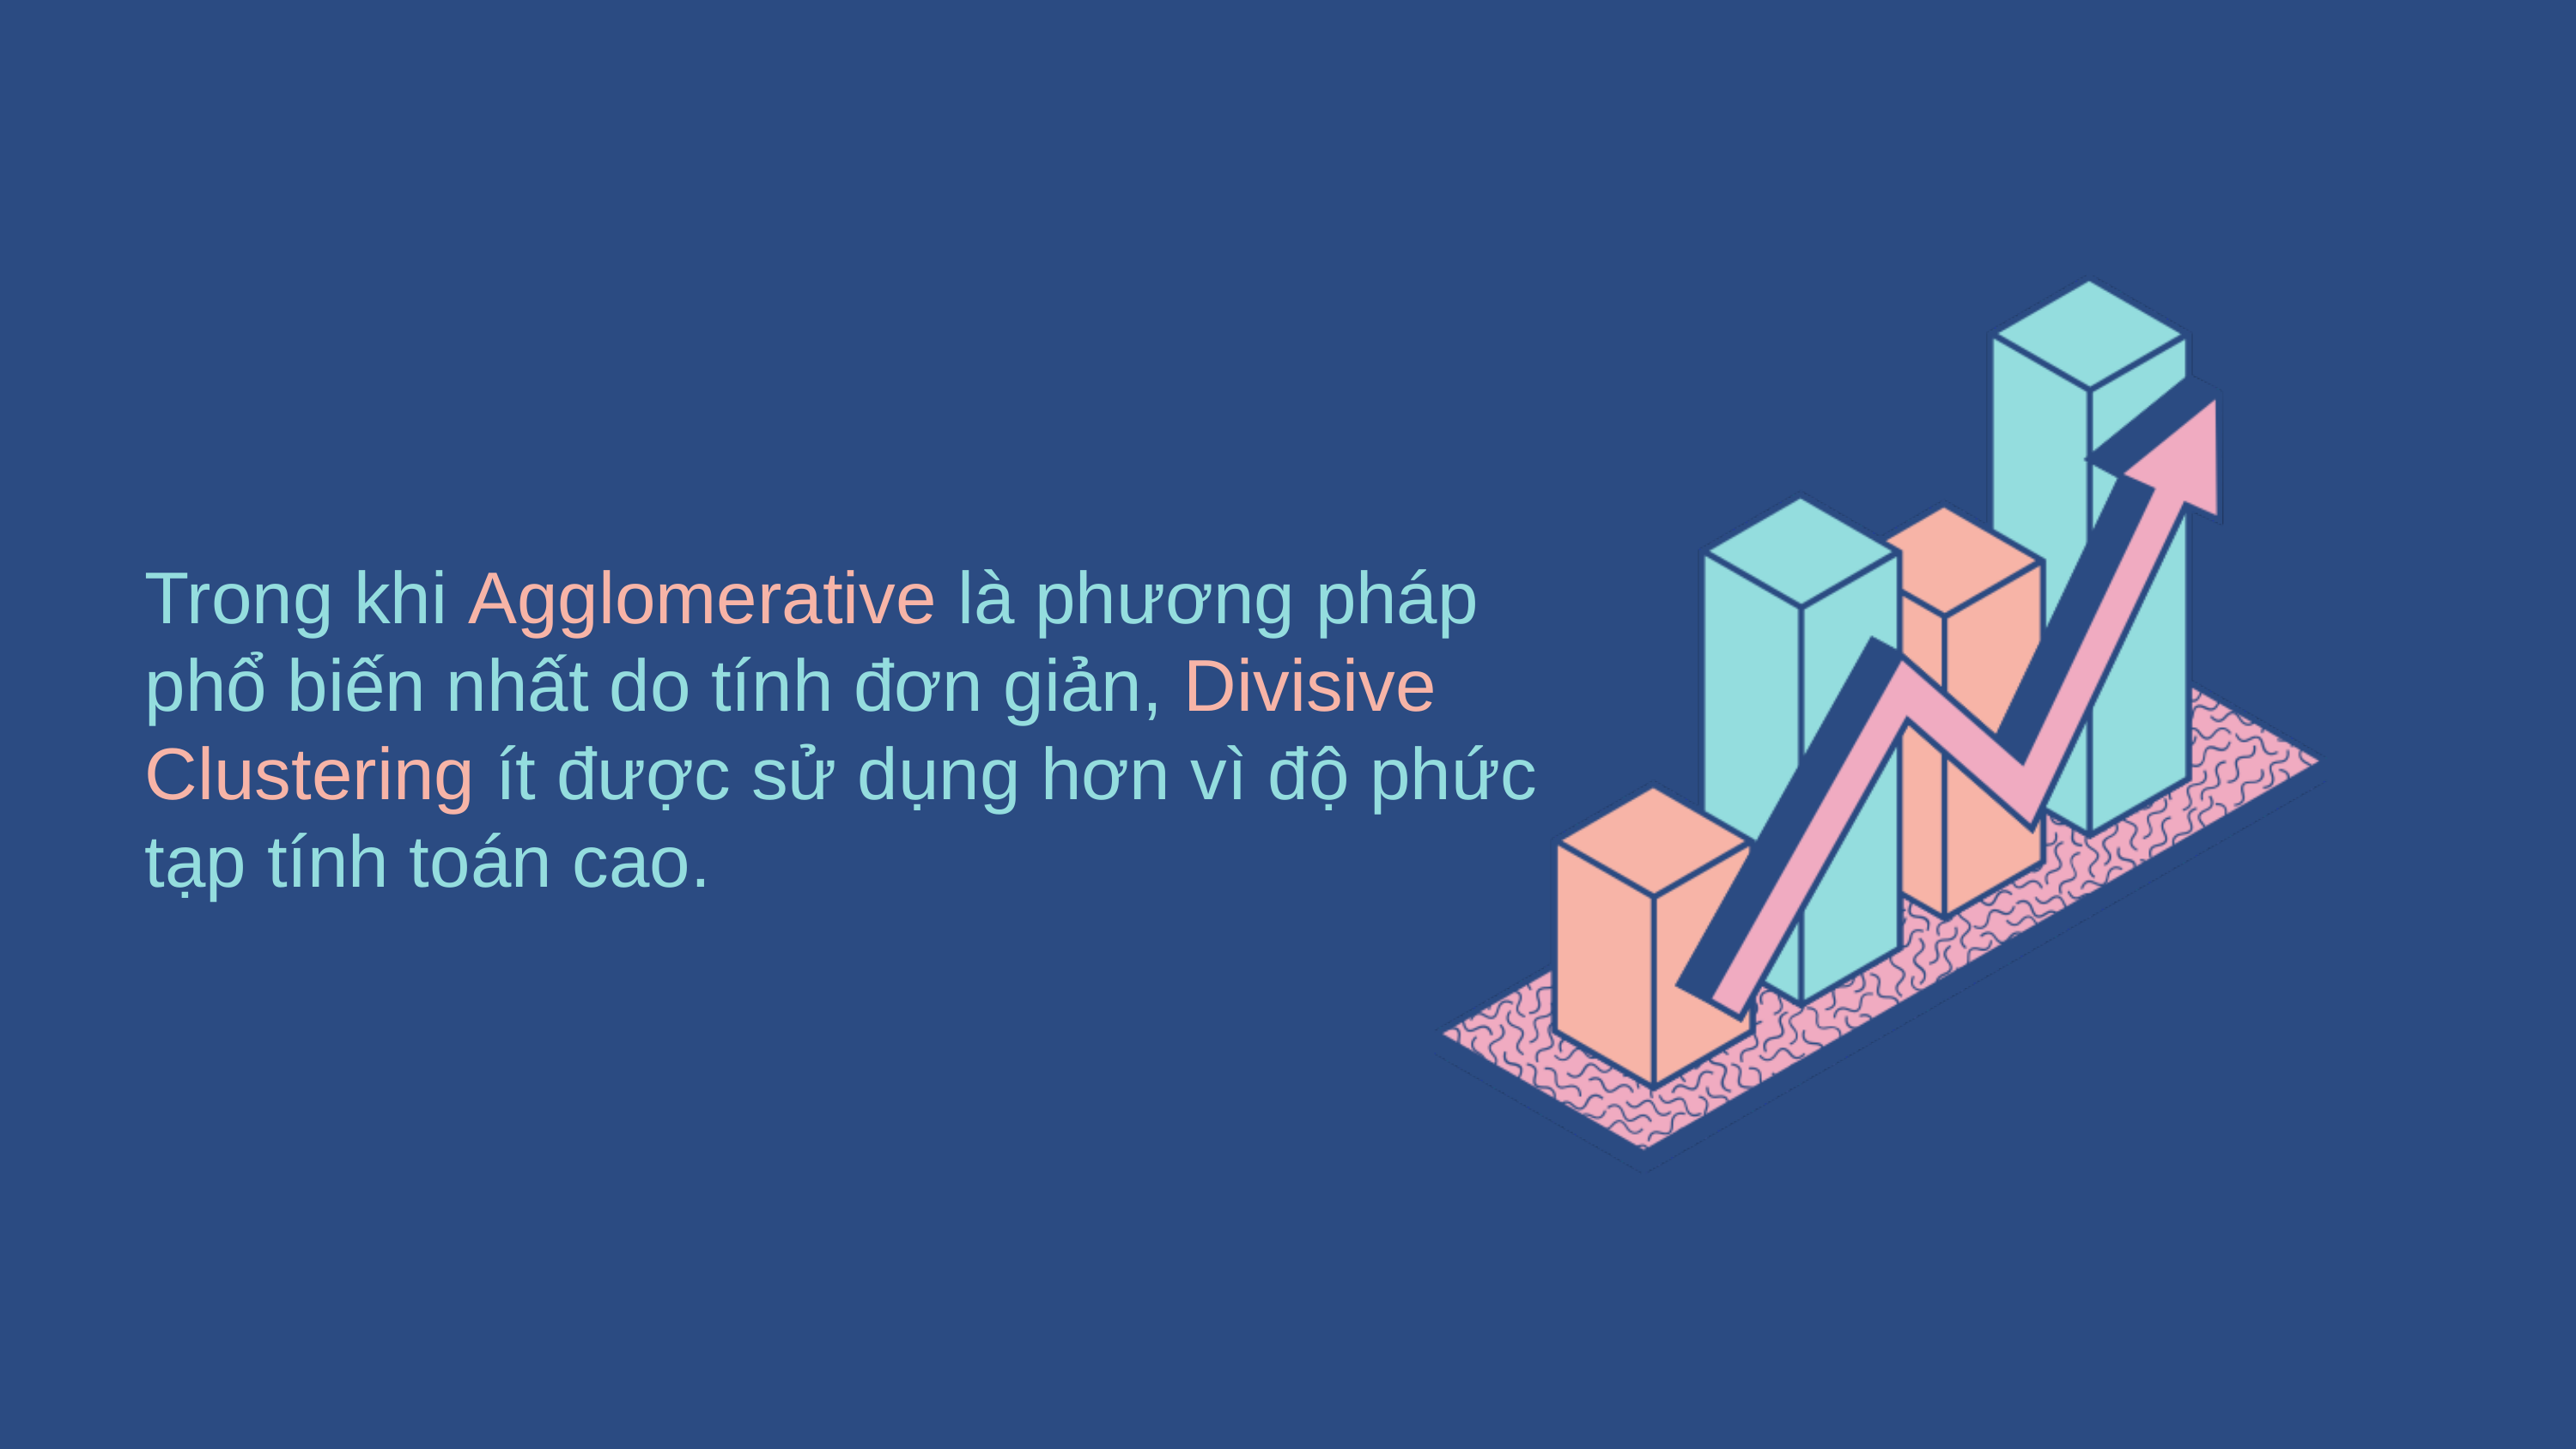

Trong khi Agglomerative là phương pháp phổ biến nhất do tính đơn giản, Divisive Clustering ít được sử dụng hơn vì độ phức tạp tính toán cao.